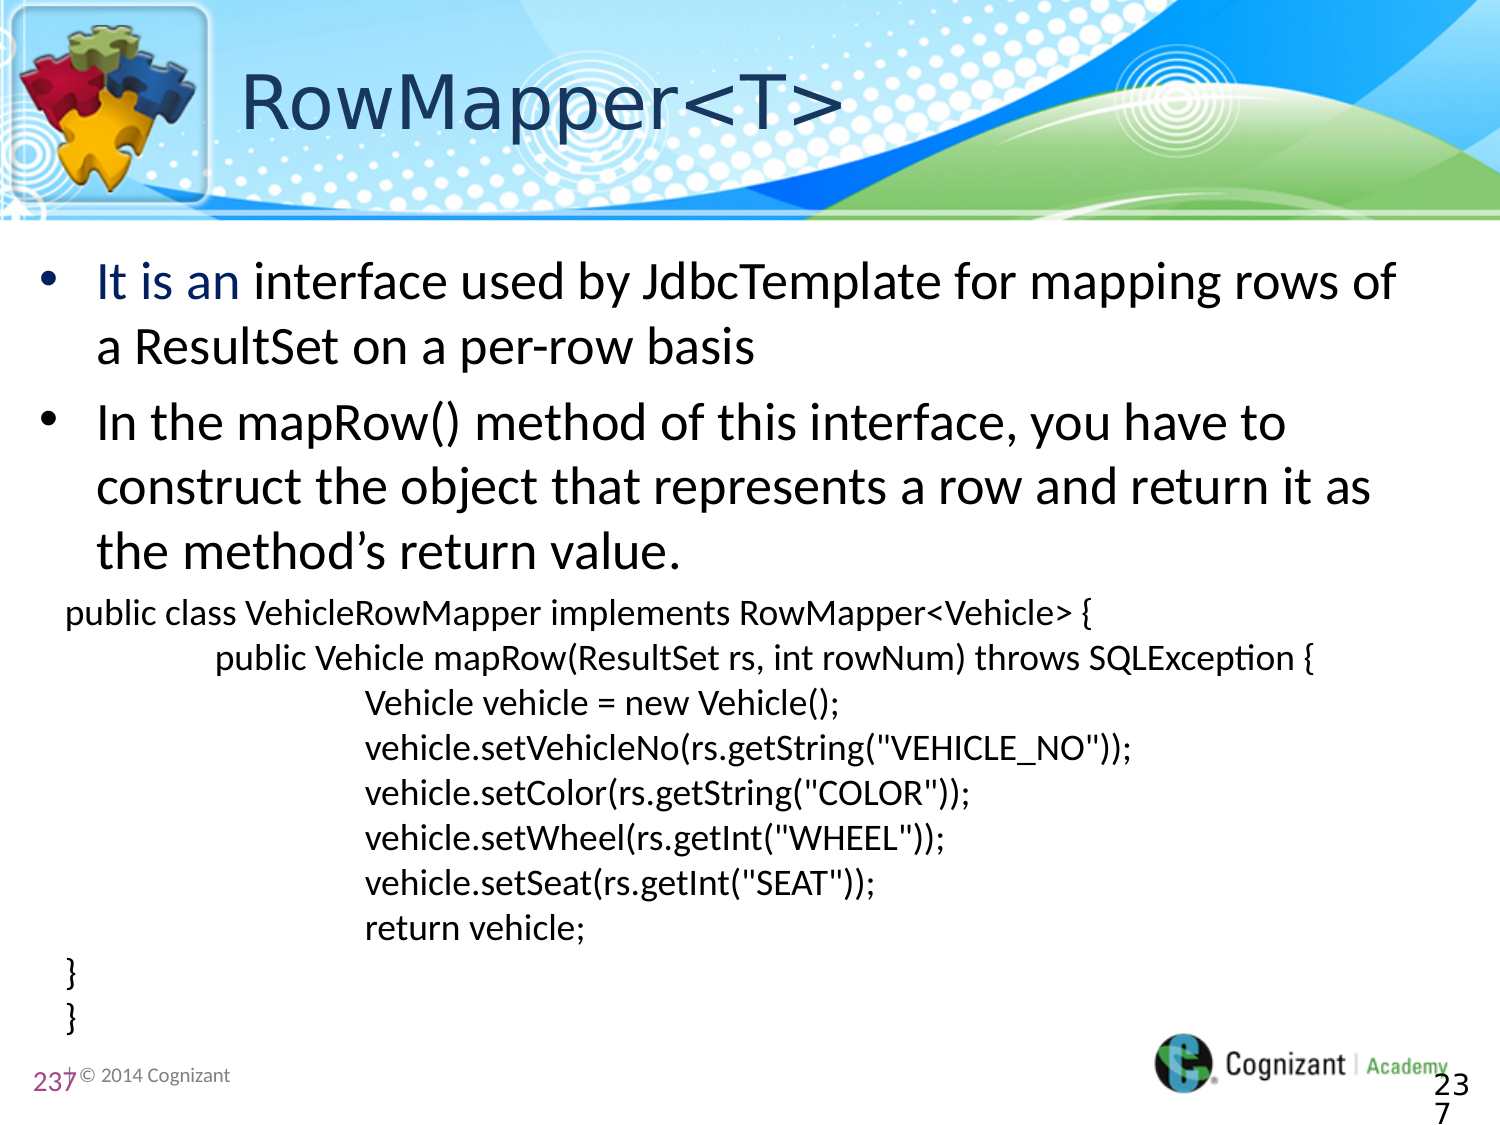

# RowMapper<T>
It is an interface used by JdbcTemplate for mapping rows of a ResultSet on a per-row basis
In the mapRow() method of this interface, you have to construct the object that represents a row and return it as the method’s return value.

public class VehicleRowMapper implements RowMapper<Vehicle> {
	public Vehicle mapRow(ResultSet rs, int rowNum) throws SQLException {
		Vehicle vehicle = new Vehicle();
		vehicle.setVehicleNo(rs.getString("VEHICLE_NO"));
		vehicle.setColor(rs.getString("COLOR"));
		vehicle.setWheel(rs.getInt("WHEEL"));
		vehicle.setSeat(rs.getInt("SEAT"));
		return vehicle;
}
}
237
237